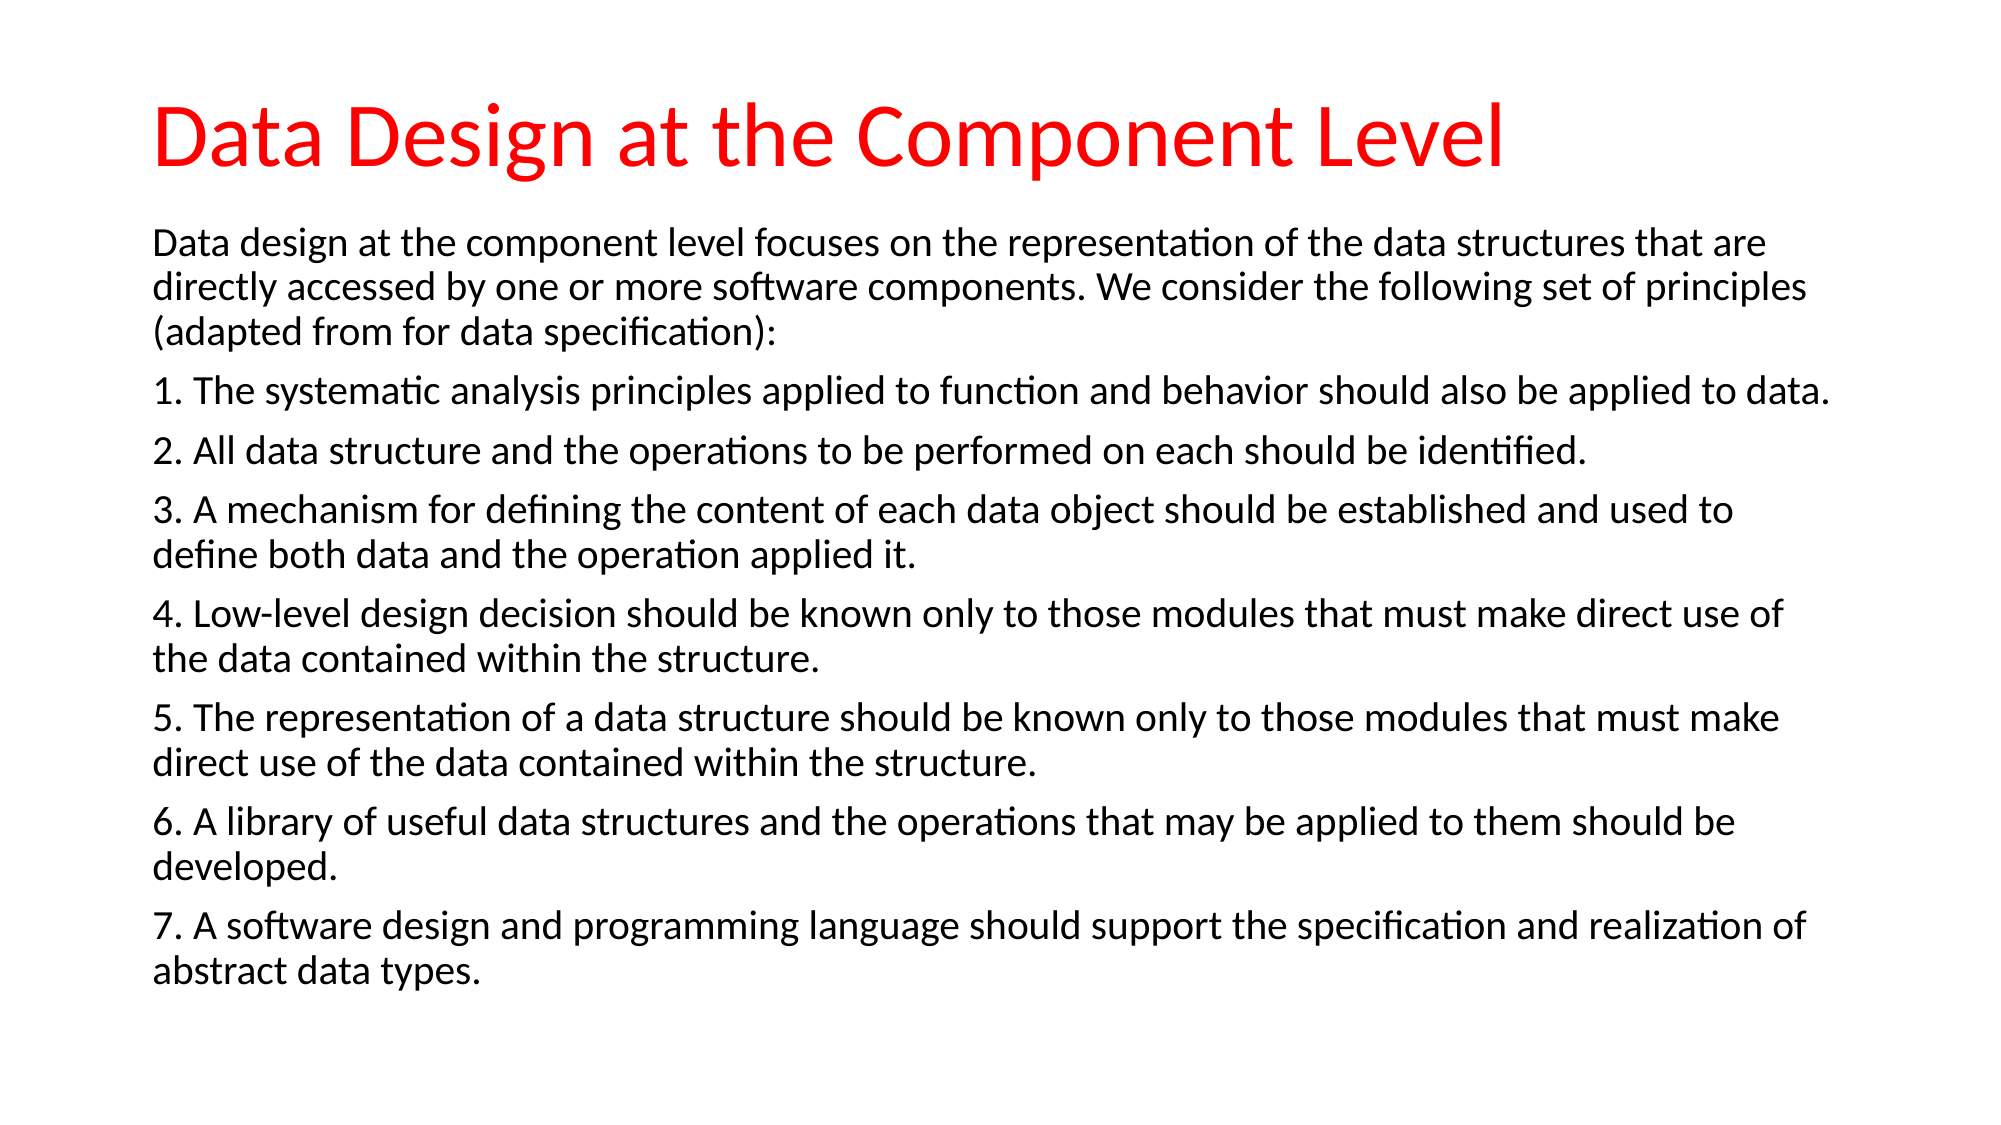

# Data Design at the Component Level
Data design at the component level focuses on the representation of the data structures that are directly accessed by one or more software components. We consider the following set of principles (adapted from for data specification):
1. The systematic analysis principles applied to function and behavior should also be applied to data.
2. All data structure and the operations to be performed on each should be identified.
3. A mechanism for defining the content of each data object should be established and used to define both data and the operation applied it.
4. Low-level design decision should be known only to those modules that must make direct use of the data contained within the structure.
5. The representation of a data structure should be known only to those modules that must make direct use of the data contained within the structure.
6. A library of useful data structures and the operations that may be applied to them should be developed.
7. A software design and programming language should support the specification and realization of abstract data types.